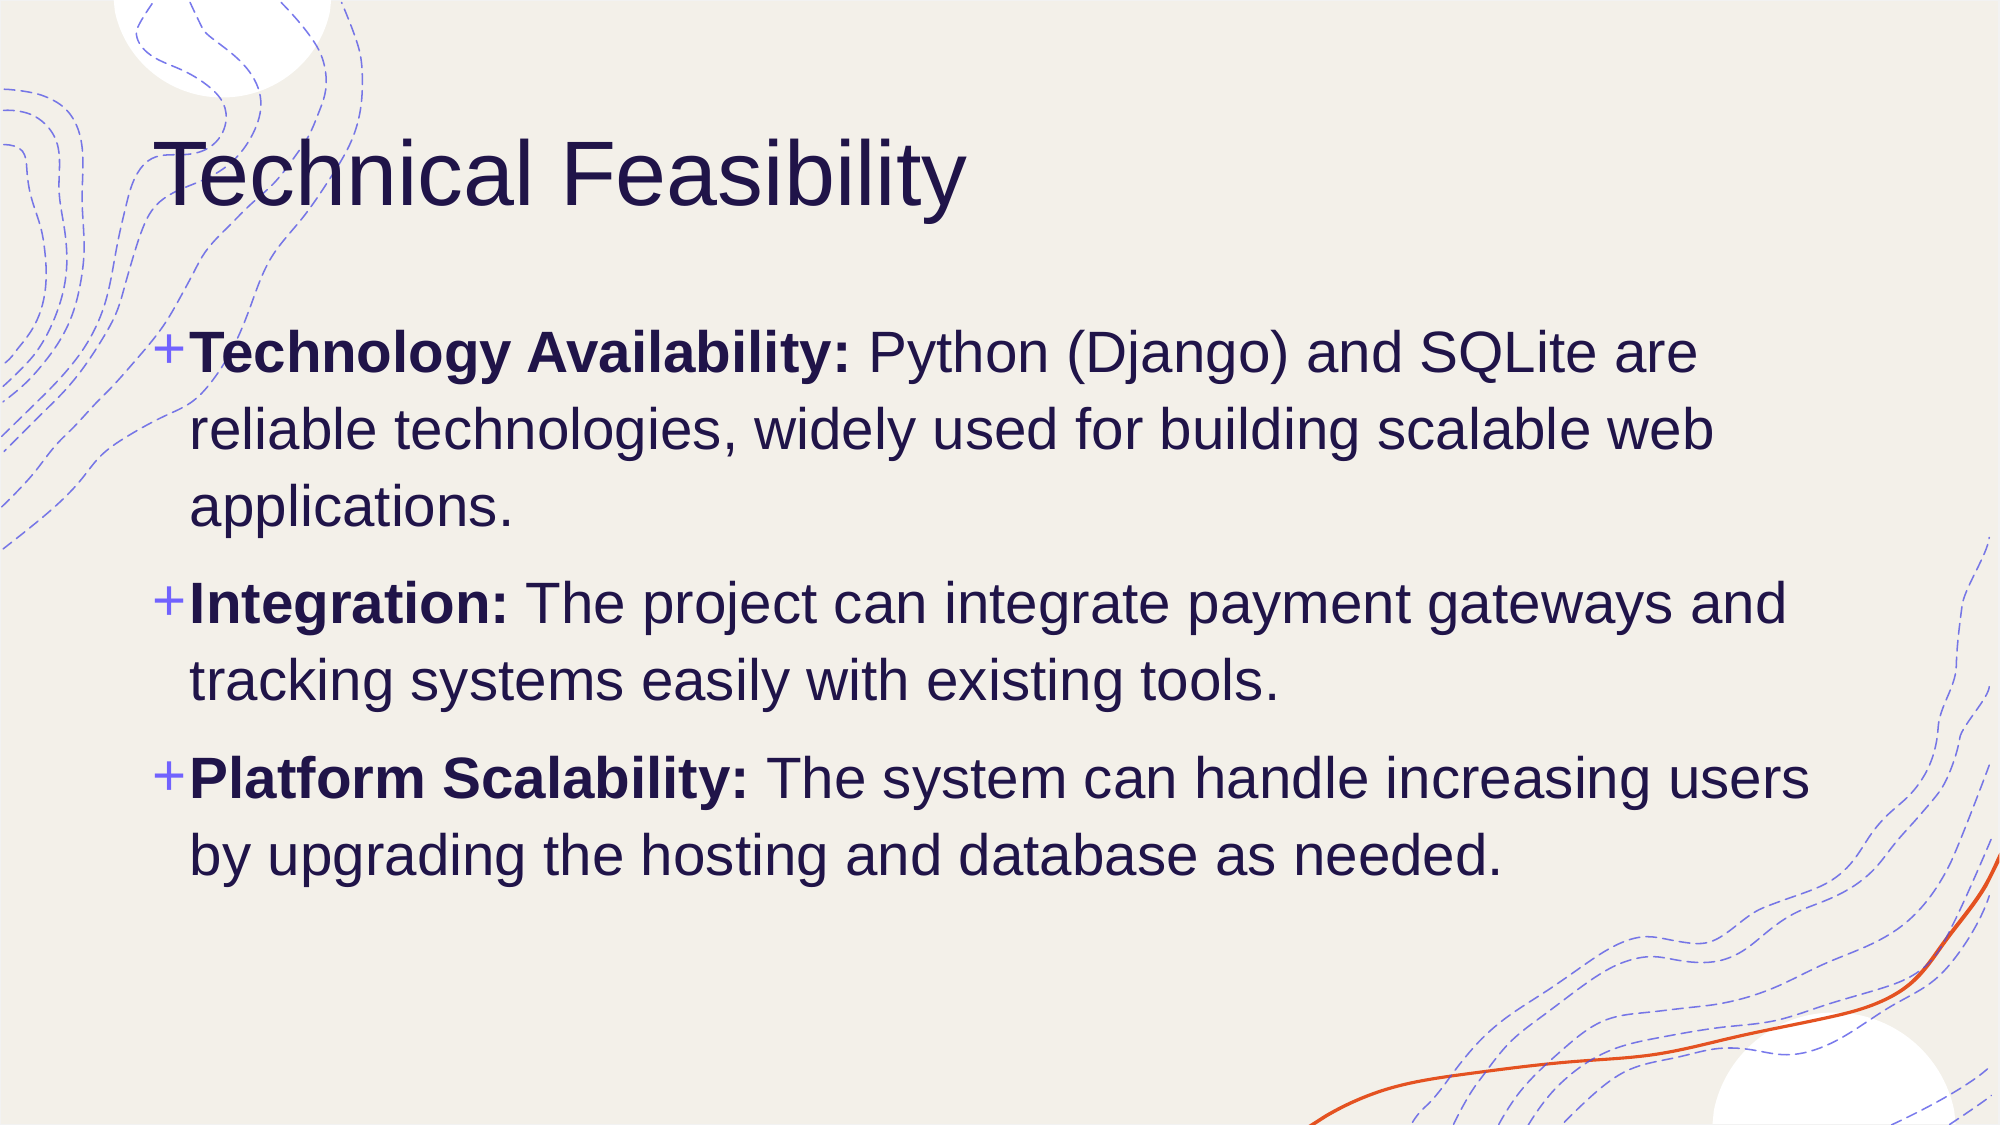

# Technical Feasibility
Technology Availability: Python (Django) and SQLite are reliable technologies, widely used for building scalable web applications.
Integration: The project can integrate payment gateways and tracking systems easily with existing tools.
Platform Scalability: The system can handle increasing users by upgrading the hosting and database as needed.